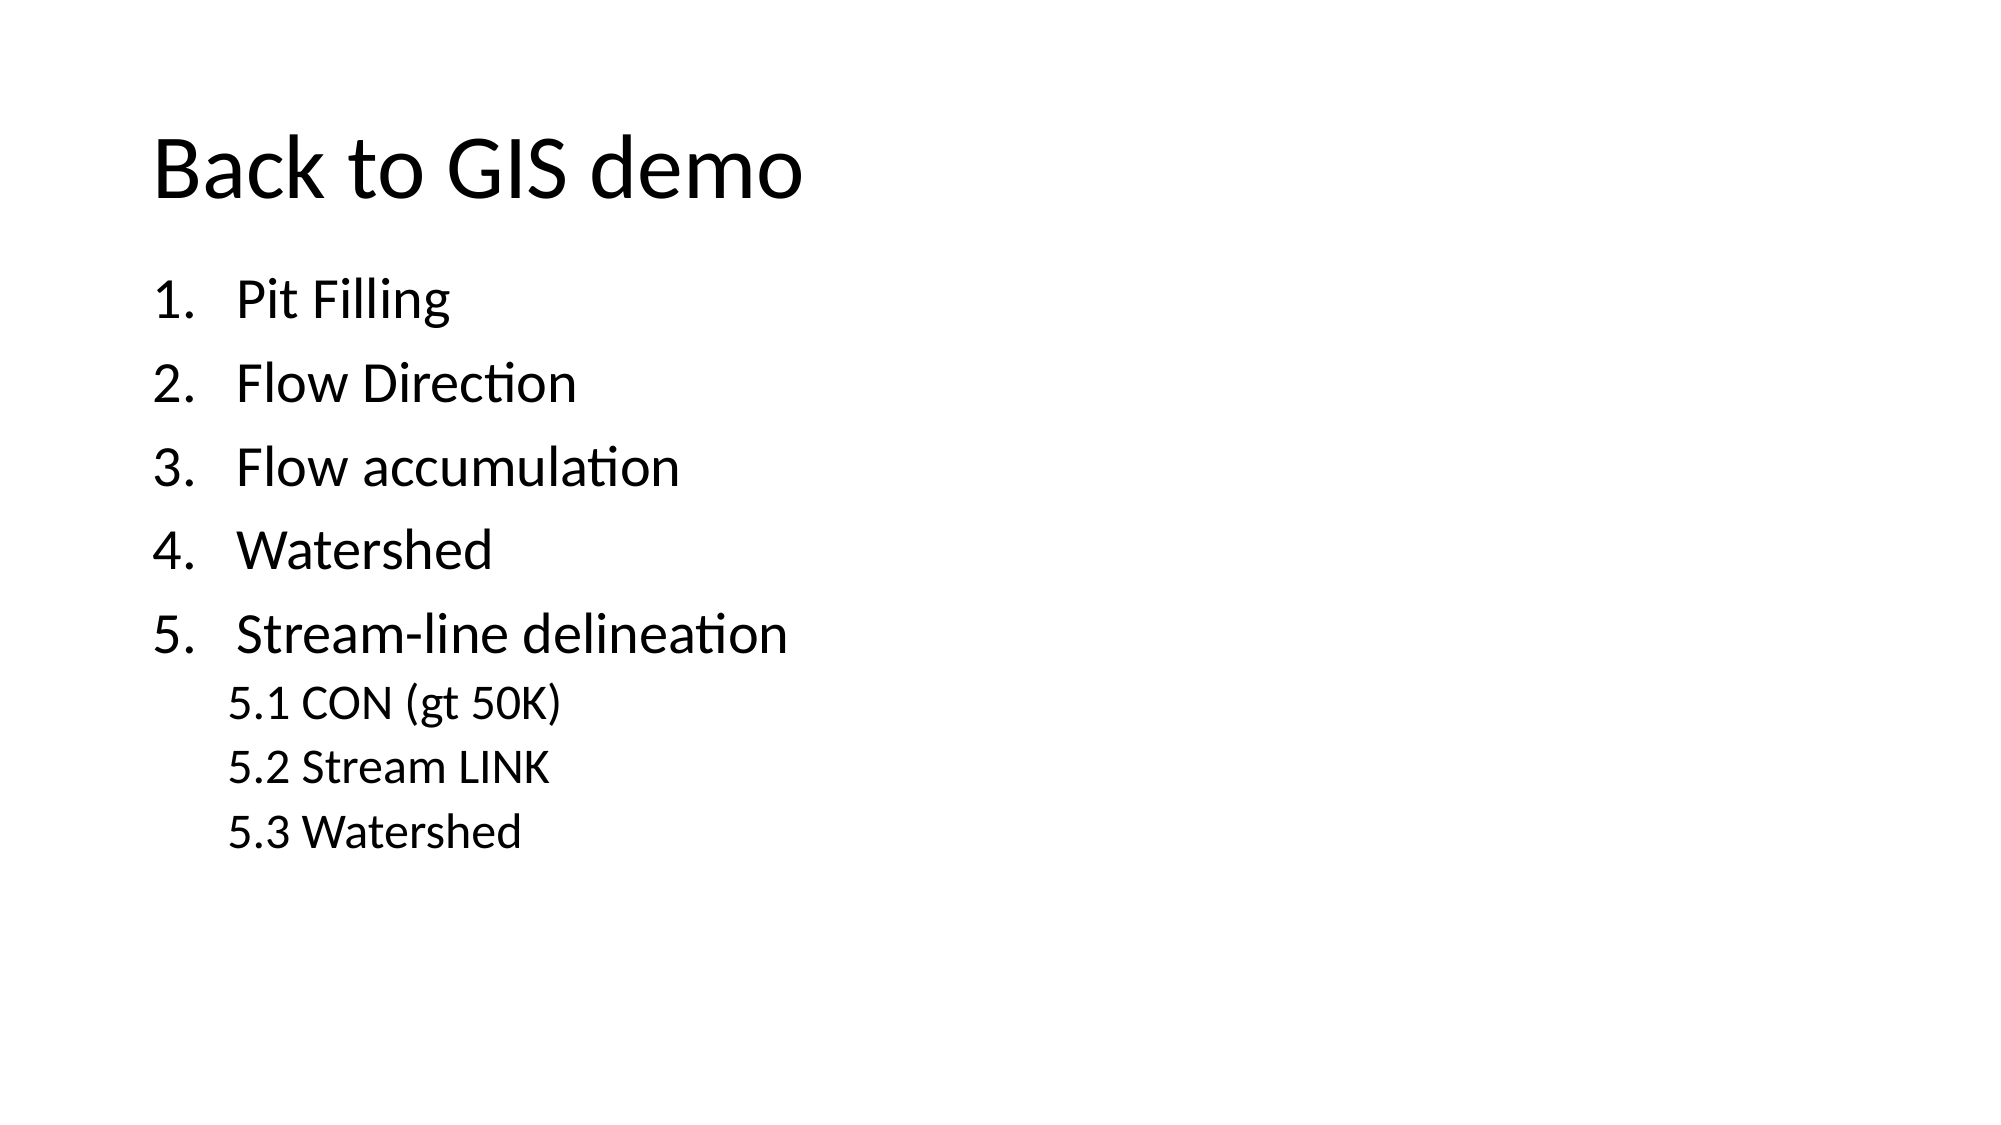

# Back to GIS demo
Pit Filling
Flow Direction
Flow accumulation
Watershed
Stream-line delineation
5.1 CON (gt 50K)
5.2 Stream LINK
5.3 Watershed